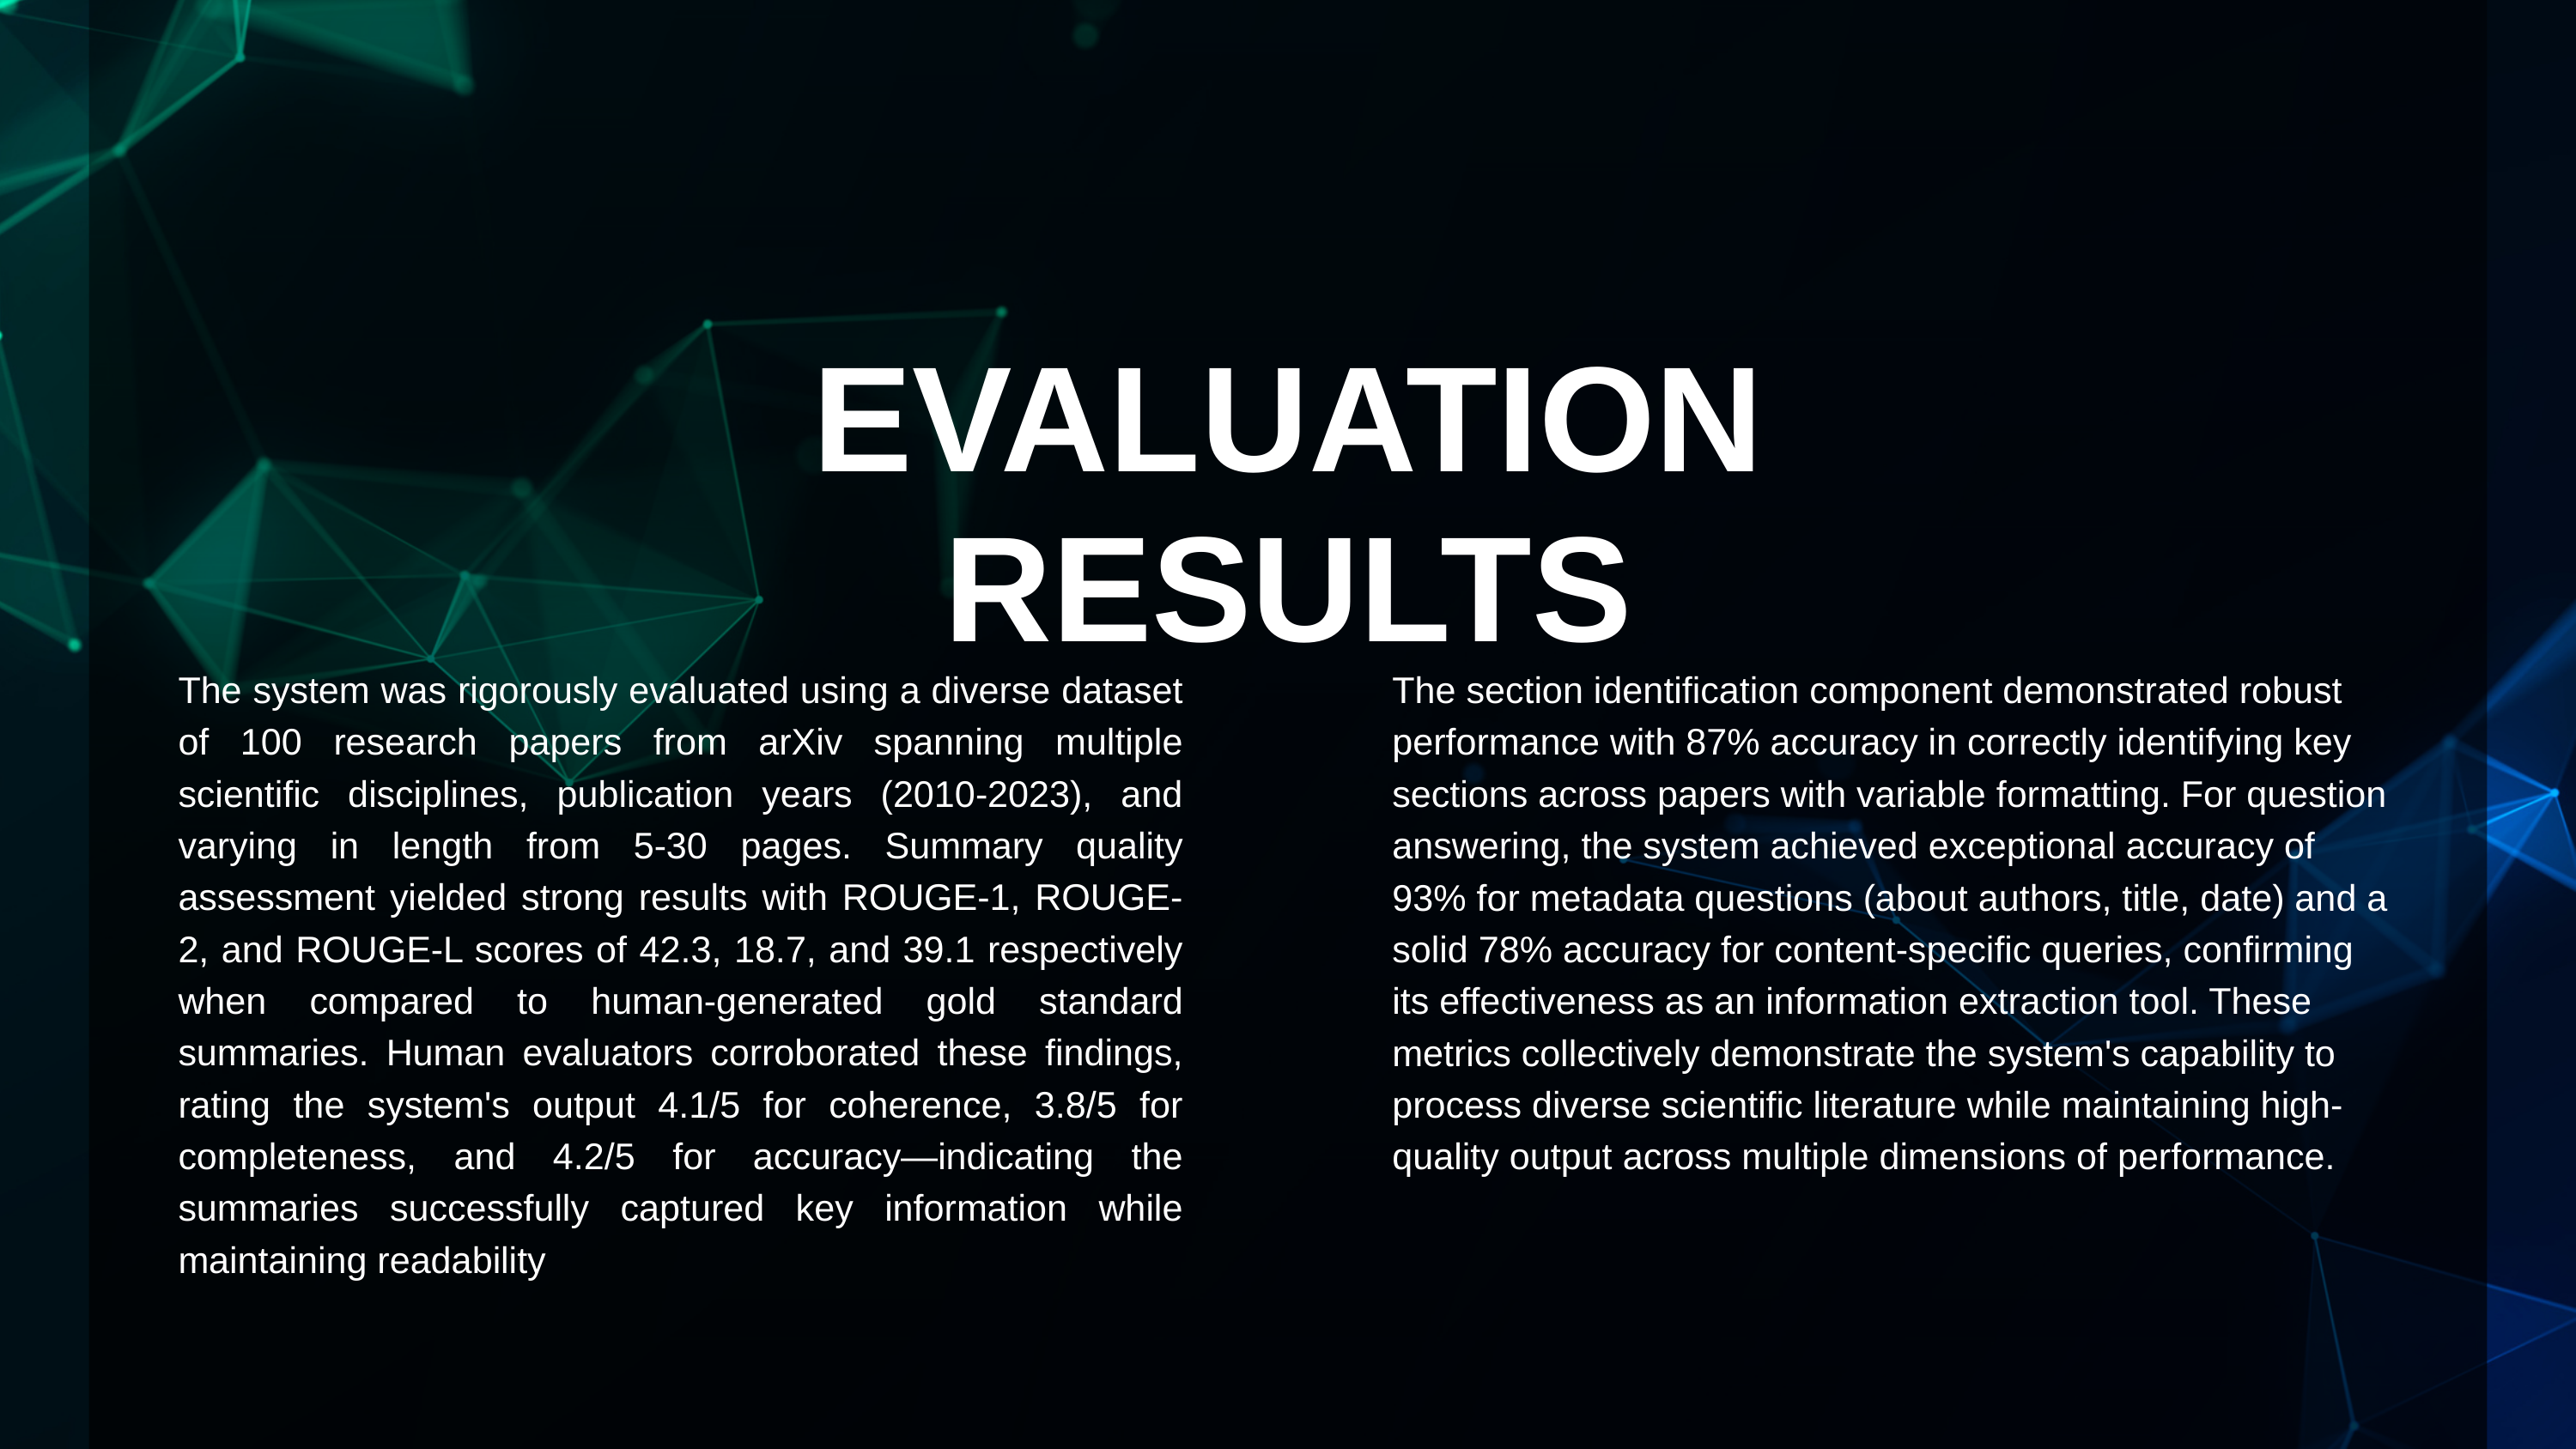

EVALUATION RESULTS
The system was rigorously evaluated using a diverse dataset of 100 research papers from arXiv spanning multiple scientific disciplines, publication years (2010-2023), and varying in length from 5-30 pages. Summary quality assessment yielded strong results with ROUGE-1, ROUGE-2, and ROUGE-L scores of 42.3, 18.7, and 39.1 respectively when compared to human-generated gold standard summaries. Human evaluators corroborated these findings, rating the system's output 4.1/5 for coherence, 3.8/5 for completeness, and 4.2/5 for accuracy—indicating the summaries successfully captured key information while maintaining readability
The section identification component demonstrated robust performance with 87% accuracy in correctly identifying key sections across papers with variable formatting. For question answering, the system achieved exceptional accuracy of 93% for metadata questions (about authors, title, date) and a solid 78% accuracy for content-specific queries, confirming its effectiveness as an information extraction tool. These metrics collectively demonstrate the system's capability to process diverse scientific literature while maintaining high-quality output across multiple dimensions of performance.